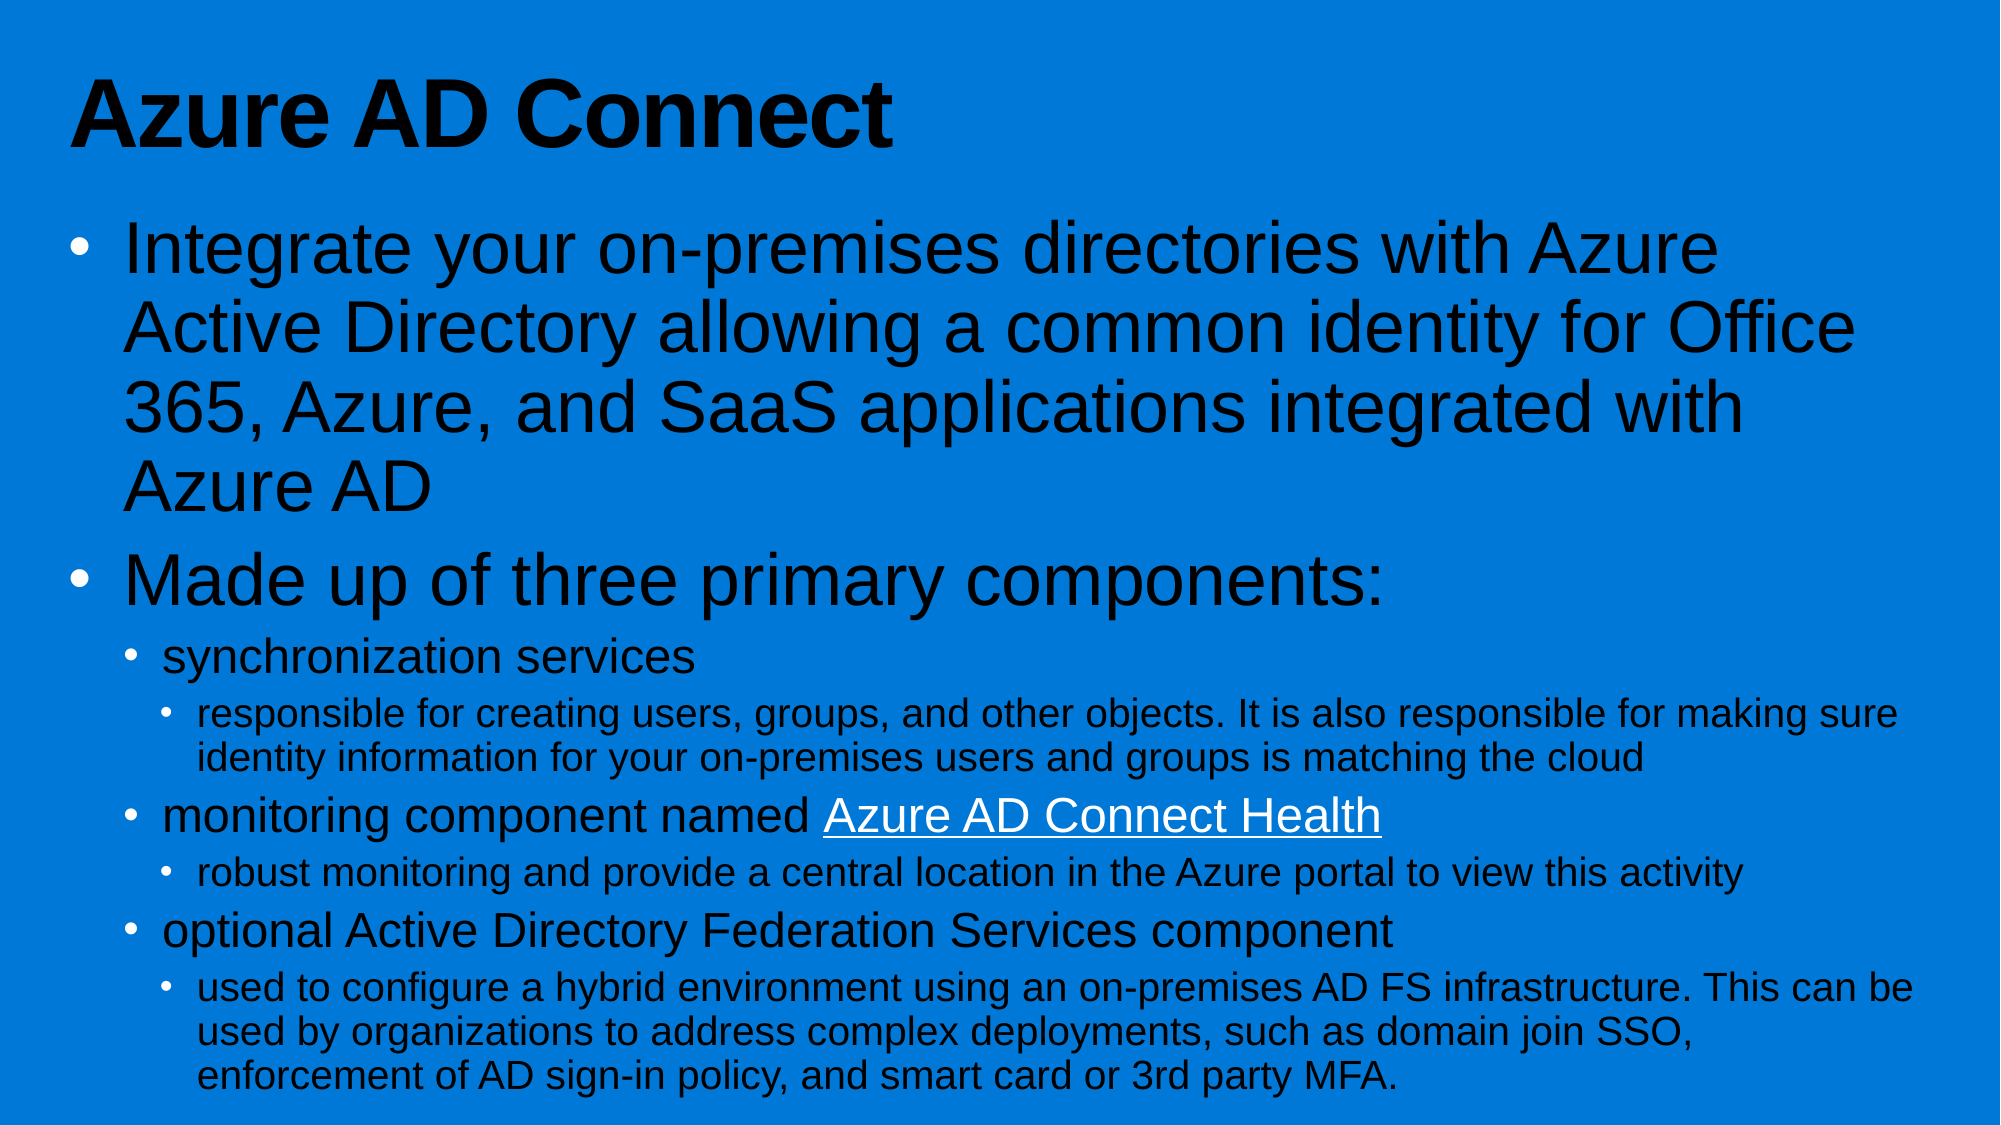

# Azure AD Connect
Integrate your on-premises directories with Azure Active Directory allowing a common identity for Office 365, Azure, and SaaS applications integrated with Azure AD
Made up of three primary components:
synchronization services
responsible for creating users, groups, and other objects. It is also responsible for making sure identity information for your on-premises users and groups is matching the cloud
monitoring component named Azure AD Connect Health
robust monitoring and provide a central location in the Azure portal to view this activity
optional Active Directory Federation Services component
used to configure a hybrid environment using an on-premises AD FS infrastructure. This can be used by organizations to address complex deployments, such as domain join SSO, enforcement of AD sign-in policy, and smart card or 3rd party MFA.